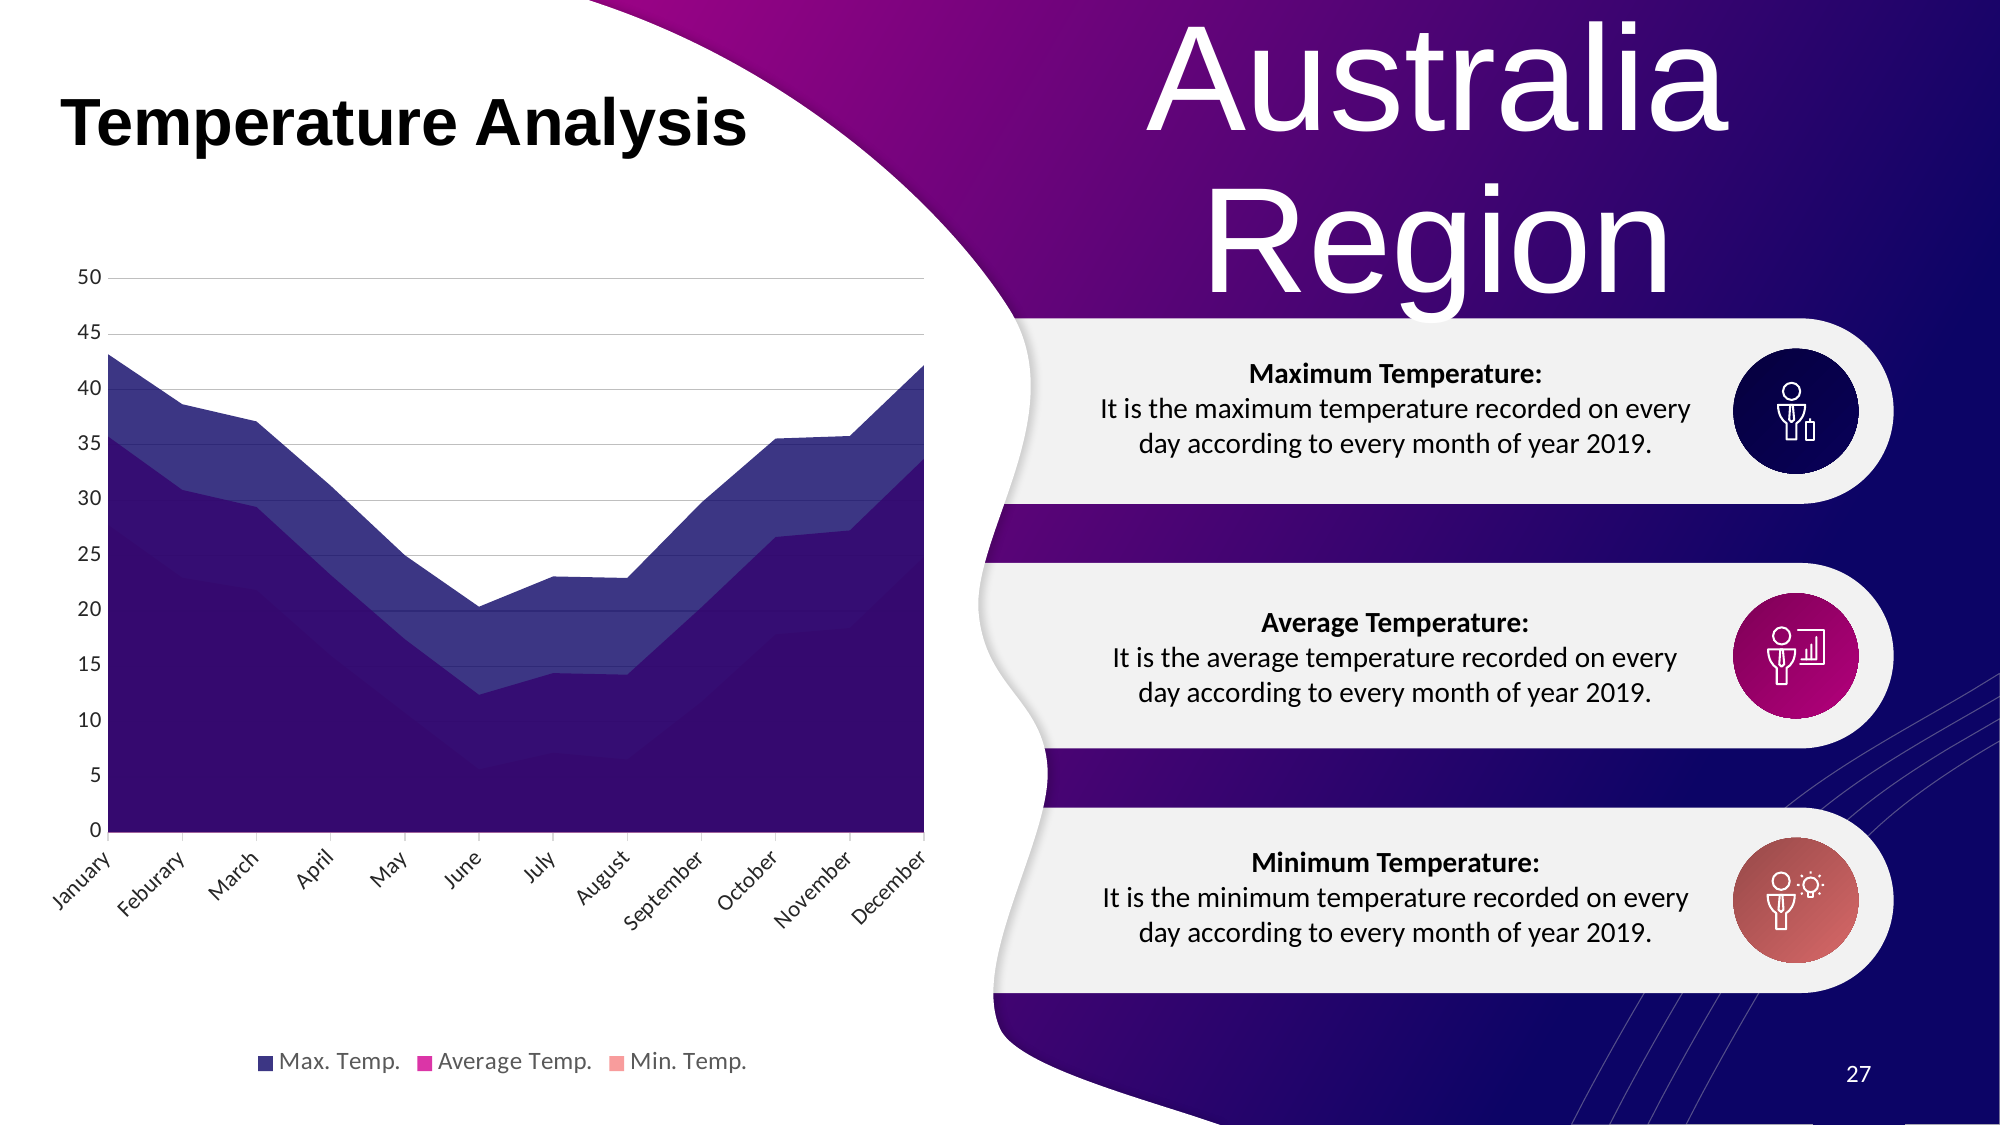

# Temperature Analysis
Australia Region

### Chart

| Category | Max. Temp. | Average Temp. | Min. Temp. |
|---|---|---|---|
| January | 43.18 | 35.75 | 27.78 |
| Feburary | 38.67 | 30.93 | 23.0 |
| March | 37.12 | 29.39 | 21.89 |
| April | 31.31 | 23.25 | 15.97 |
| May | 25.03 | 17.45 | 10.8 |
| June | 20.38 | 12.42 | 5.69 |
| July | 23.12 | 14.38 | 7.19 |
| August | 22.98 | 14.24 | 6.58 |
| September | 29.79 | 20.33 | 11.79 |
| October | 35.57 | 26.68 | 17.89 |
| November | 35.8 | 27.27 | 18.46 |
| December | 42.2 | 33.74 | 24.9 |

Maximum Temperature:
It is the maximum temperature recorded on every day according to every month of year 2019.
Average Temperature:
It is the average temperature recorded on every day according to every month of year 2019.

Minimum Temperature:
It is the minimum temperature recorded on every day according to every month of year 2019.
27